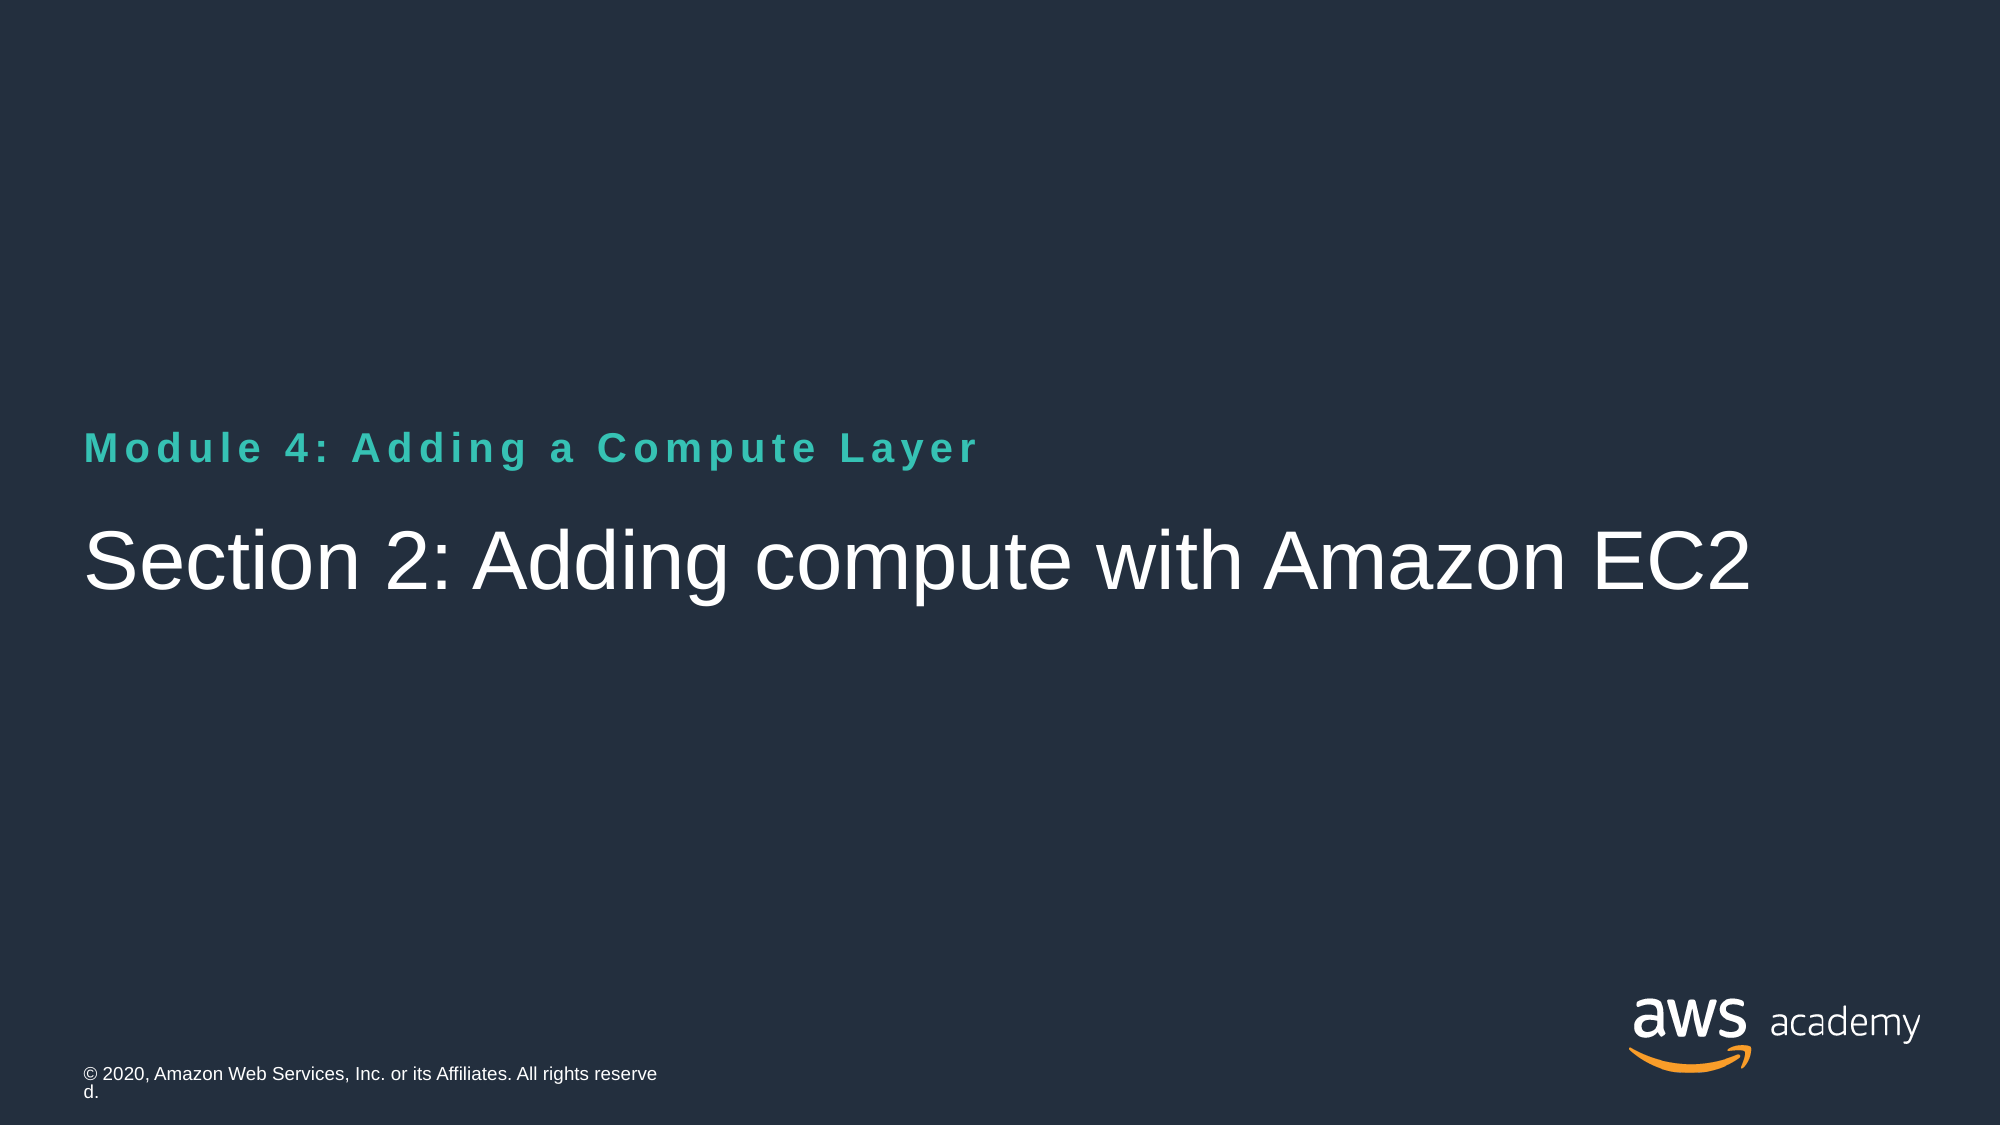

Module 4: Adding a Compute Layer
# Section 2: Adding compute with Amazon EC2
© 2020, Amazon Web Services, Inc. or its Affiliates. All rights reserved.